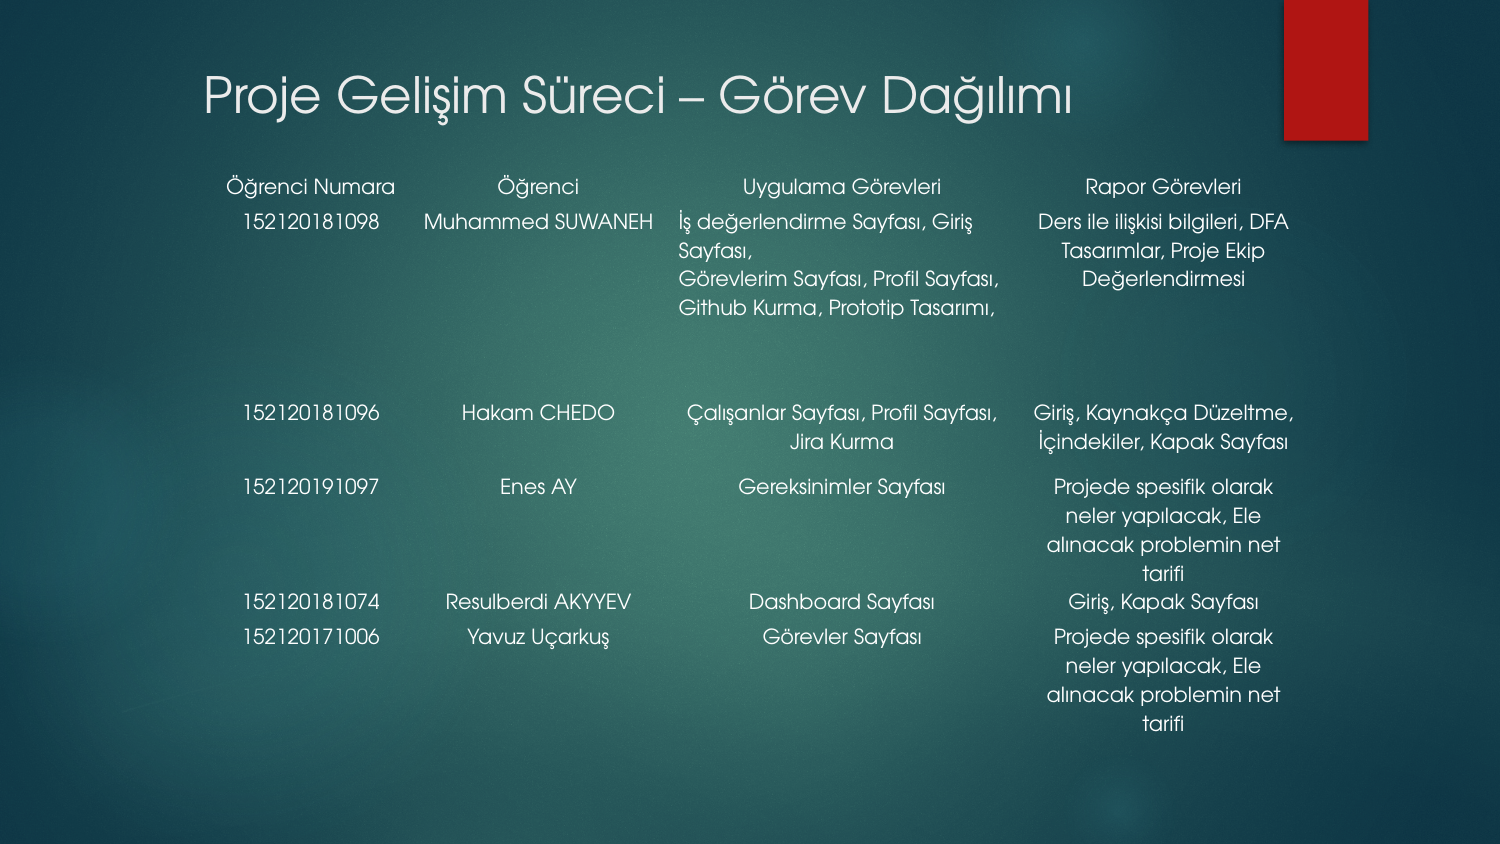

# Proje Gelişim Süreci – Görev Dağılımı
| Öğrenci Numara | Öğrenci | Uygulama Görevleri | Rapor Görevleri |
| --- | --- | --- | --- |
| 152120181098 | Muhammed SUWANEH | İş değerlendirme Sayfası, Giriş Sayfası, Görevlerim Sayfası, Profil Sayfası, Github Kurma, Prototip Tasarımı, | Ders ile ilişkisi bilgileri, DFA Tasarımlar, Proje Ekip Değerlendirmesi |
| 152120181096 | Hakam CHEDO | Çalışanlar Sayfası, Profil Sayfası, Jira Kurma | Giriş, Kaynakça Düzeltme, İçindekiler, Kapak Sayfası |
| 152120191097 | Enes AY | Gereksinimler Sayfası | Projede spesifik olarak neler yapılacak, Ele alınacak problemin net tarifi |
| 152120181074 | Resulberdi AKYYEV | Dashboard Sayfası | Giriş, Kapak Sayfası |
| 152120171006 | Yavuz Uçarkuş | Görevler Sayfası | Projede spesifik olarak neler yapılacak, Ele alınacak problemin net tarifi |